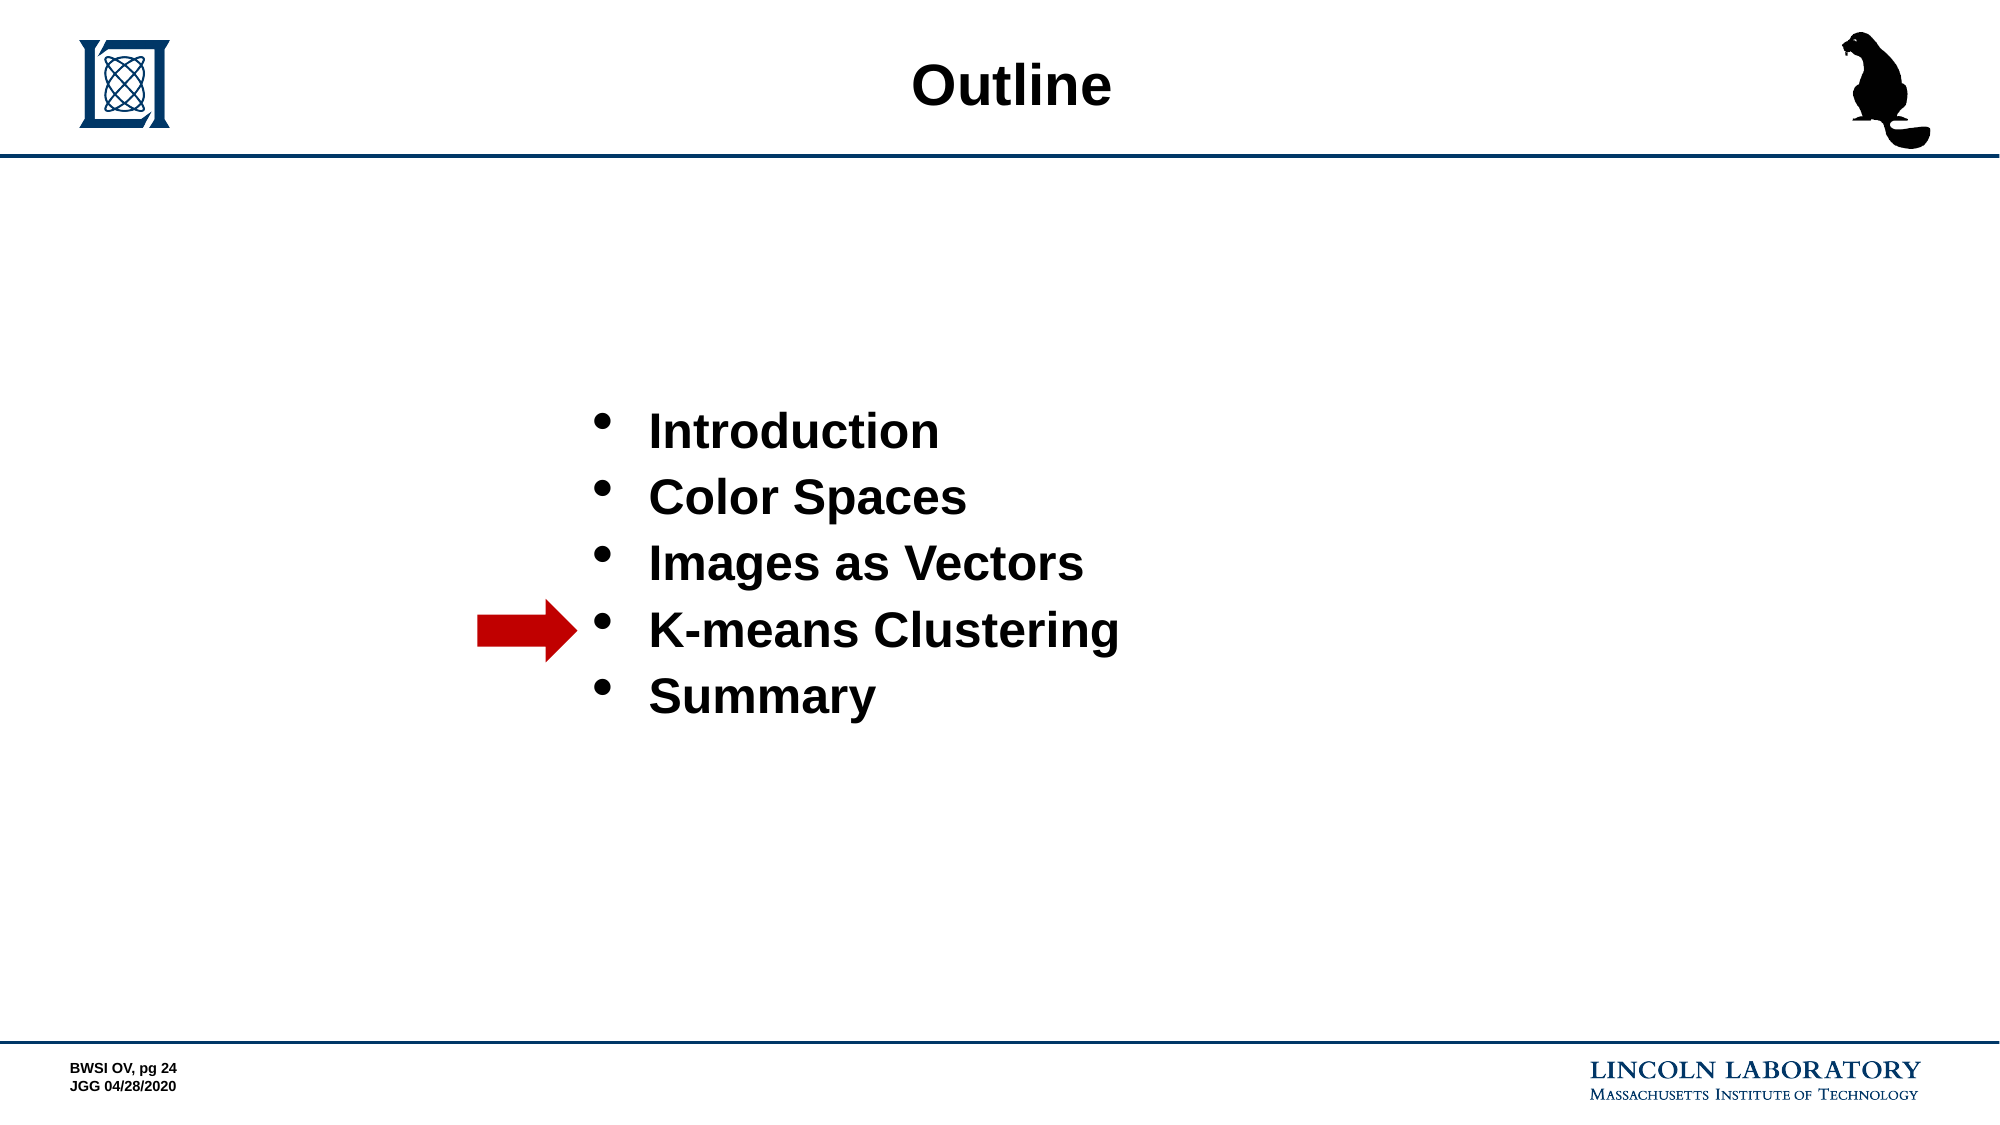

Outline
Introduction
Color Spaces
Images as Vectors
K-means Clustering
Summary